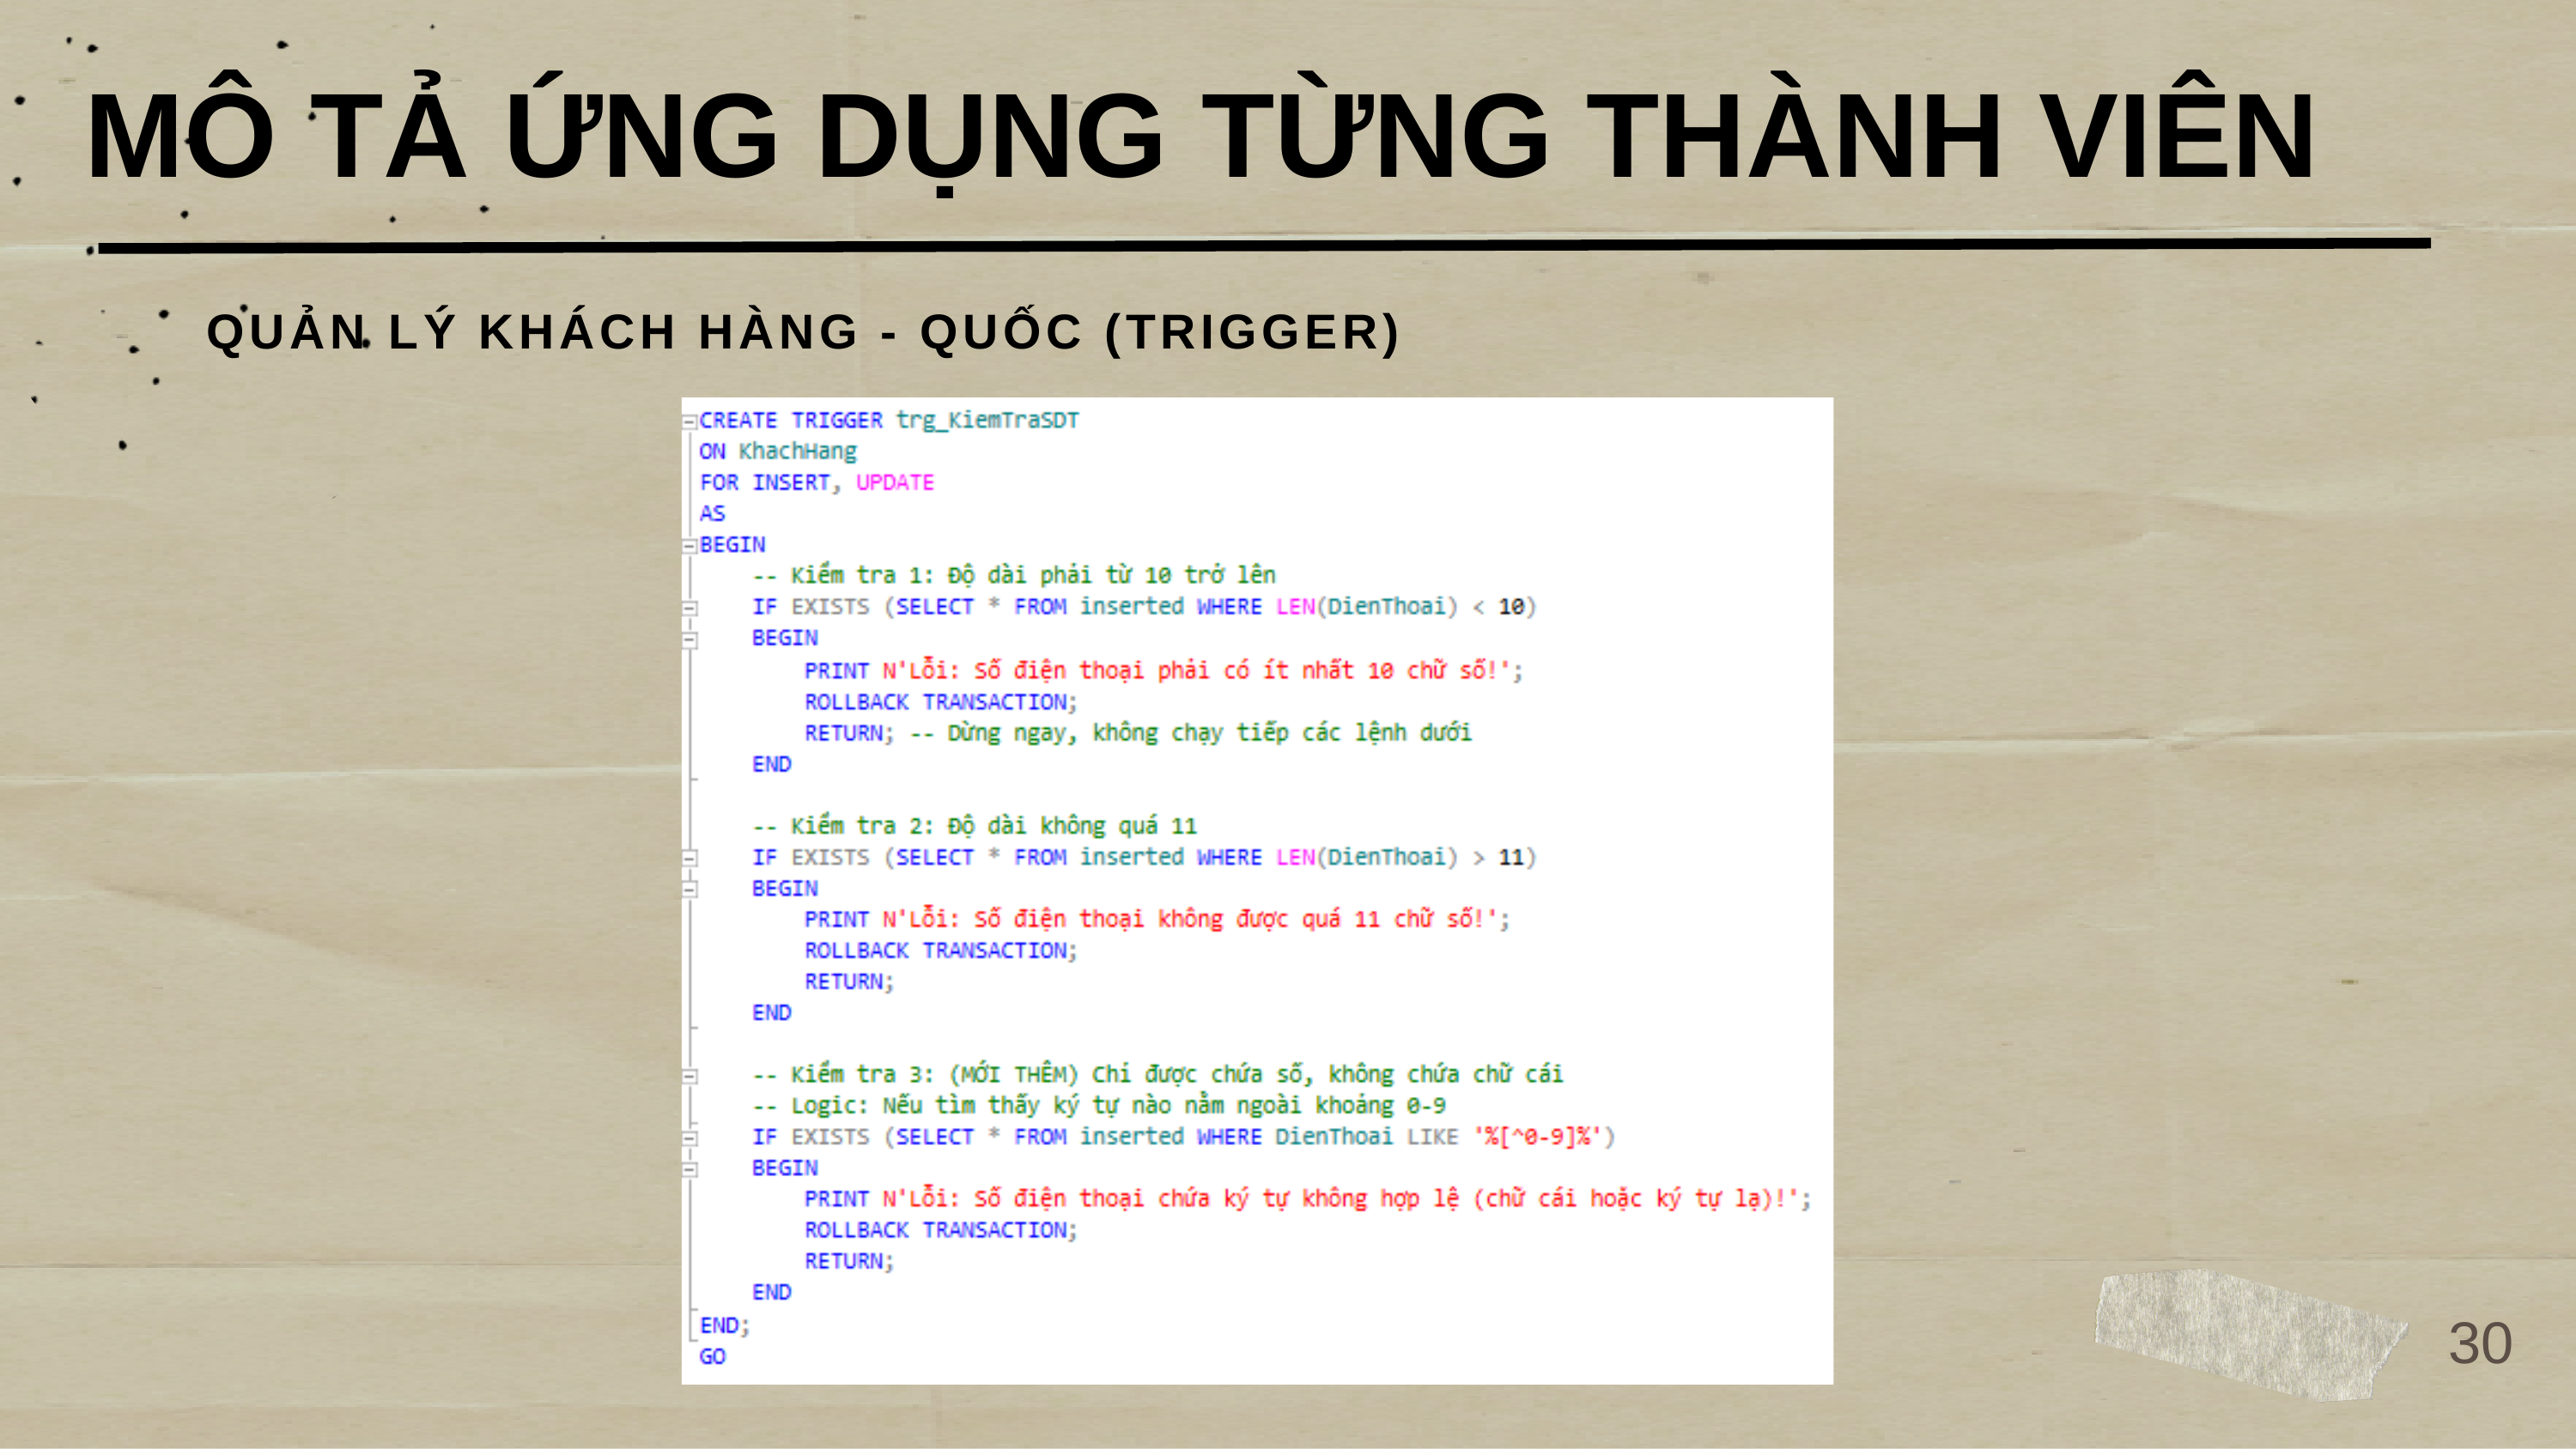

MÔ TẢ ỨNG DỤNG TỪNG THÀNH VIÊN

QUẢN LÝ KHÁCH HÀNG - QUỐC (TRIGGER)

30